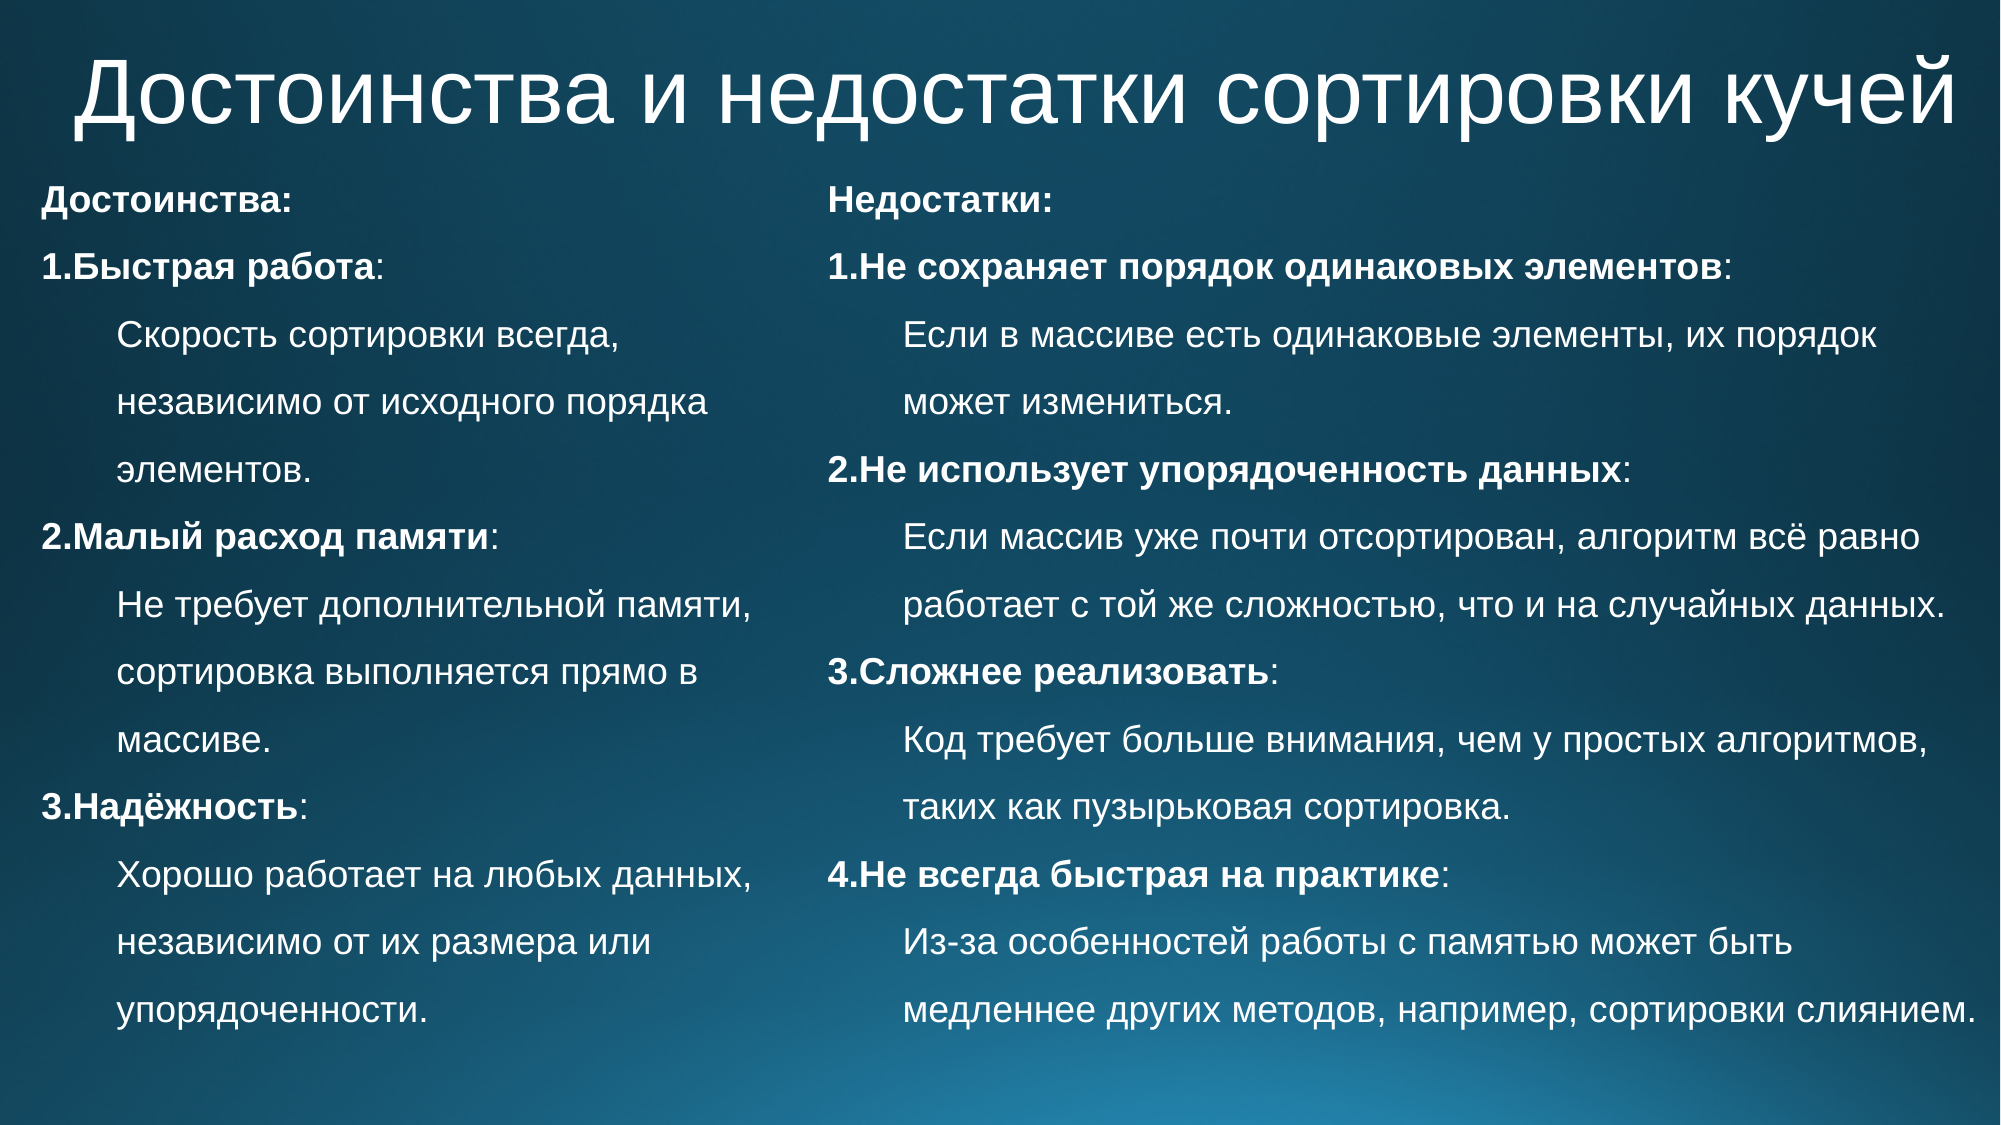

Достоинства и недостатки сортировки кучей
Достоинства:
Быстрая работа:
Скорость сортировки всегда, независимо от исходного порядка элементов.
Малый расход памяти:
Не требует дополнительной памяти, сортировка выполняется прямо в массиве.
Надёжность:
Хорошо работает на любых данных, независимо от их размера или упорядоченности.
Недостатки:
Не сохраняет порядок одинаковых элементов:
Если в массиве есть одинаковые элементы, их порядок может измениться.
Не использует упорядоченность данных:
Если массив уже почти отсортирован, алгоритм всё равно работает с той же сложностью, что и на случайных данных.
Сложнее реализовать:
Код требует больше внимания, чем у простых алгоритмов, таких как пузырьковая сортировка.
Не всегда быстрая на практике:
Из-за особенностей работы с памятью может быть медленнее других методов, например, сортировки слиянием.